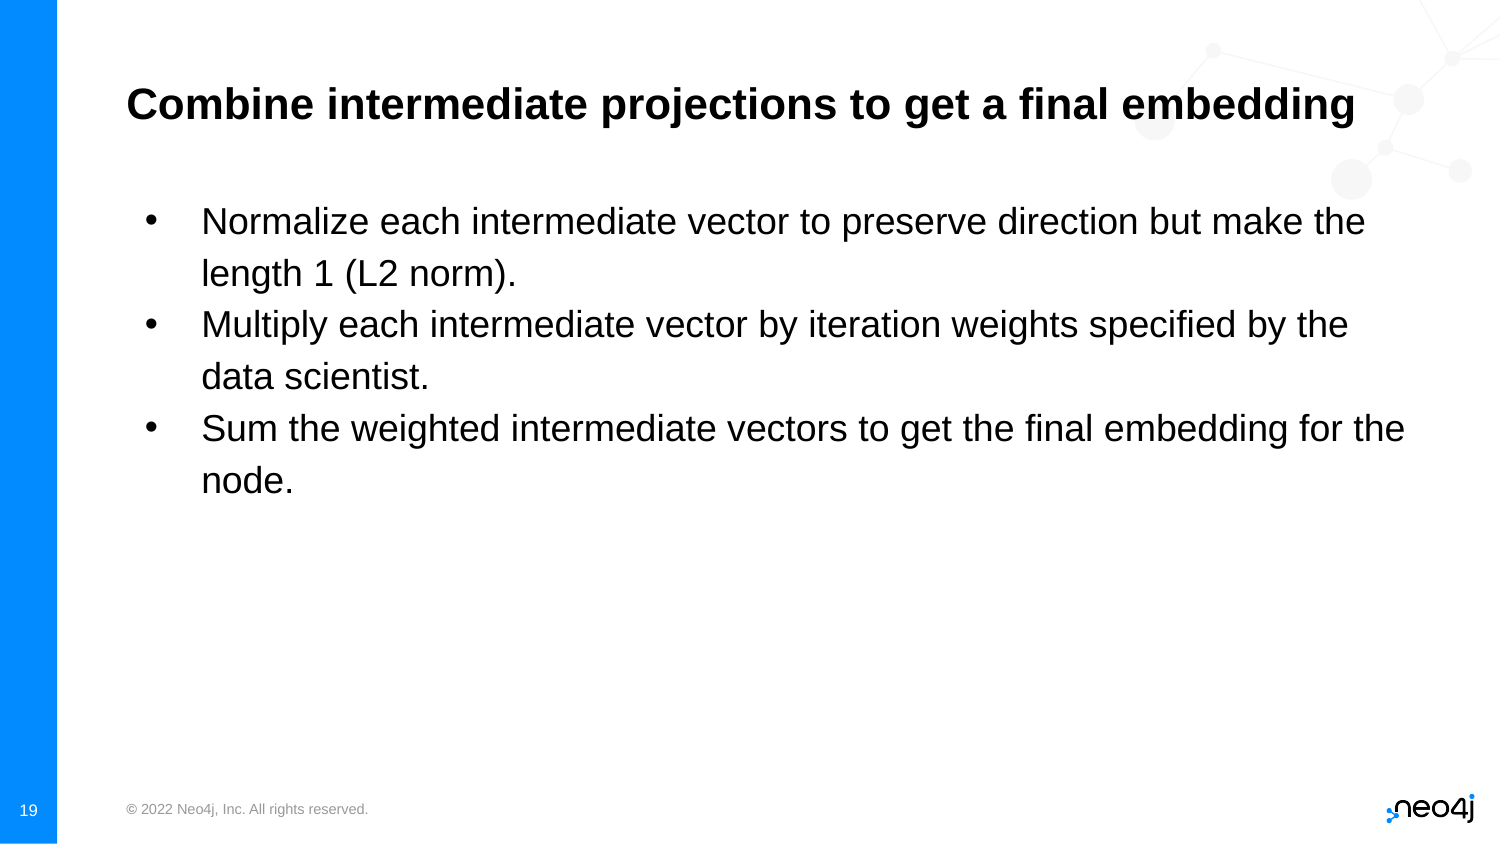

# Combine intermediate projections to get a final embedding
Normalize each intermediate vector to preserve direction but make the length 1 (L2 norm).
Multiply each intermediate vector by iteration weights specified by the data scientist.
Sum the weighted intermediate vectors to get the final embedding for the node.
19